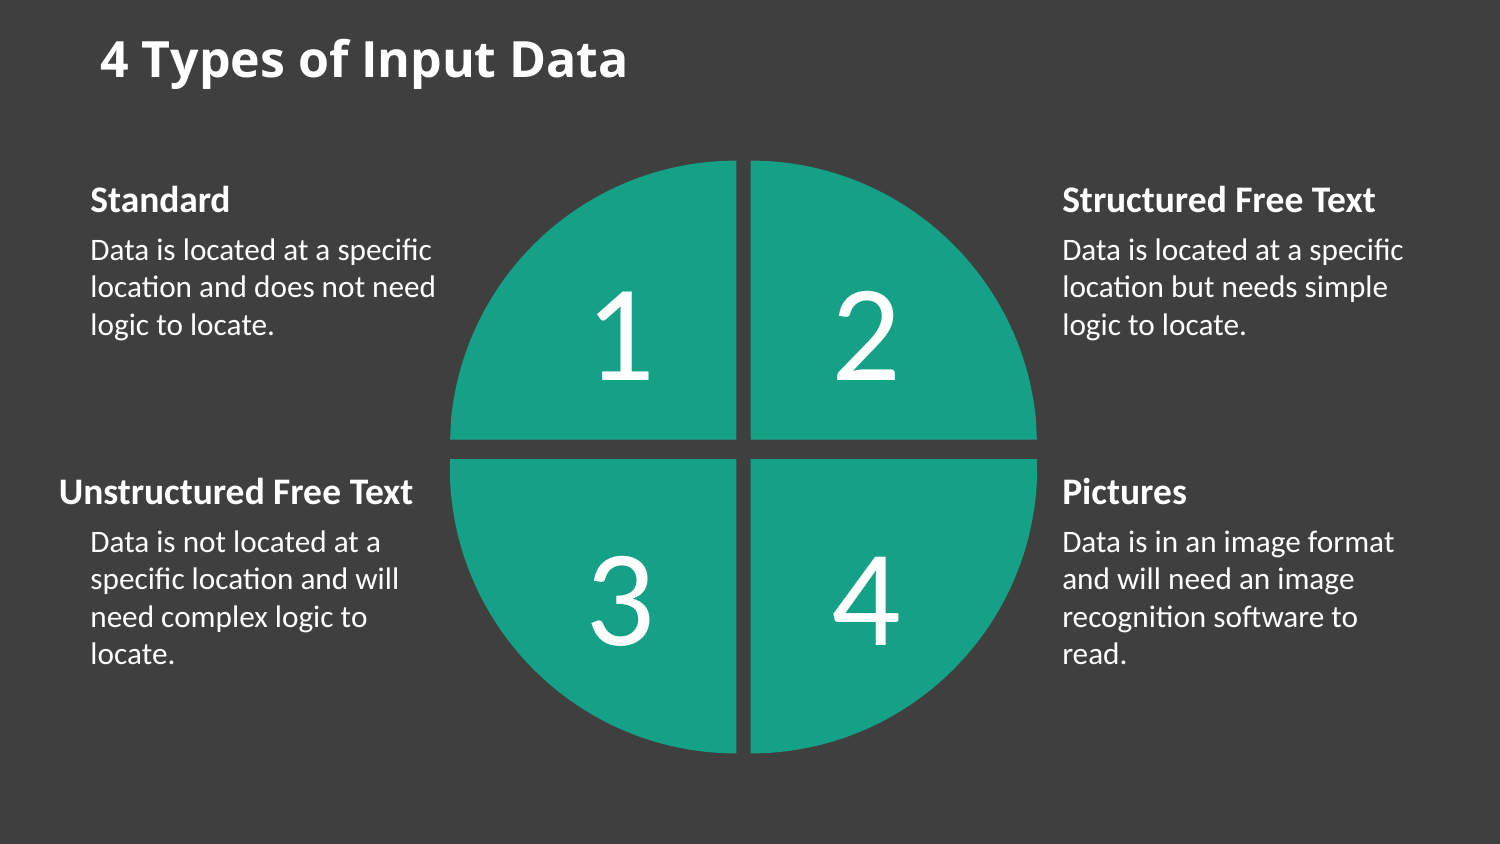

# 4 Types of Input Data

Standard
Structured Free Text
Data is located at a specific location and does not need logic to locate.
Data is located at a specific location but needs simple logic to locate.
1
2

Unstructured Free Text
Pictures
3
4
Data is not located at a specific location and will need complex logic to locate.
Data is in an image format and will need an image recognition software to read.